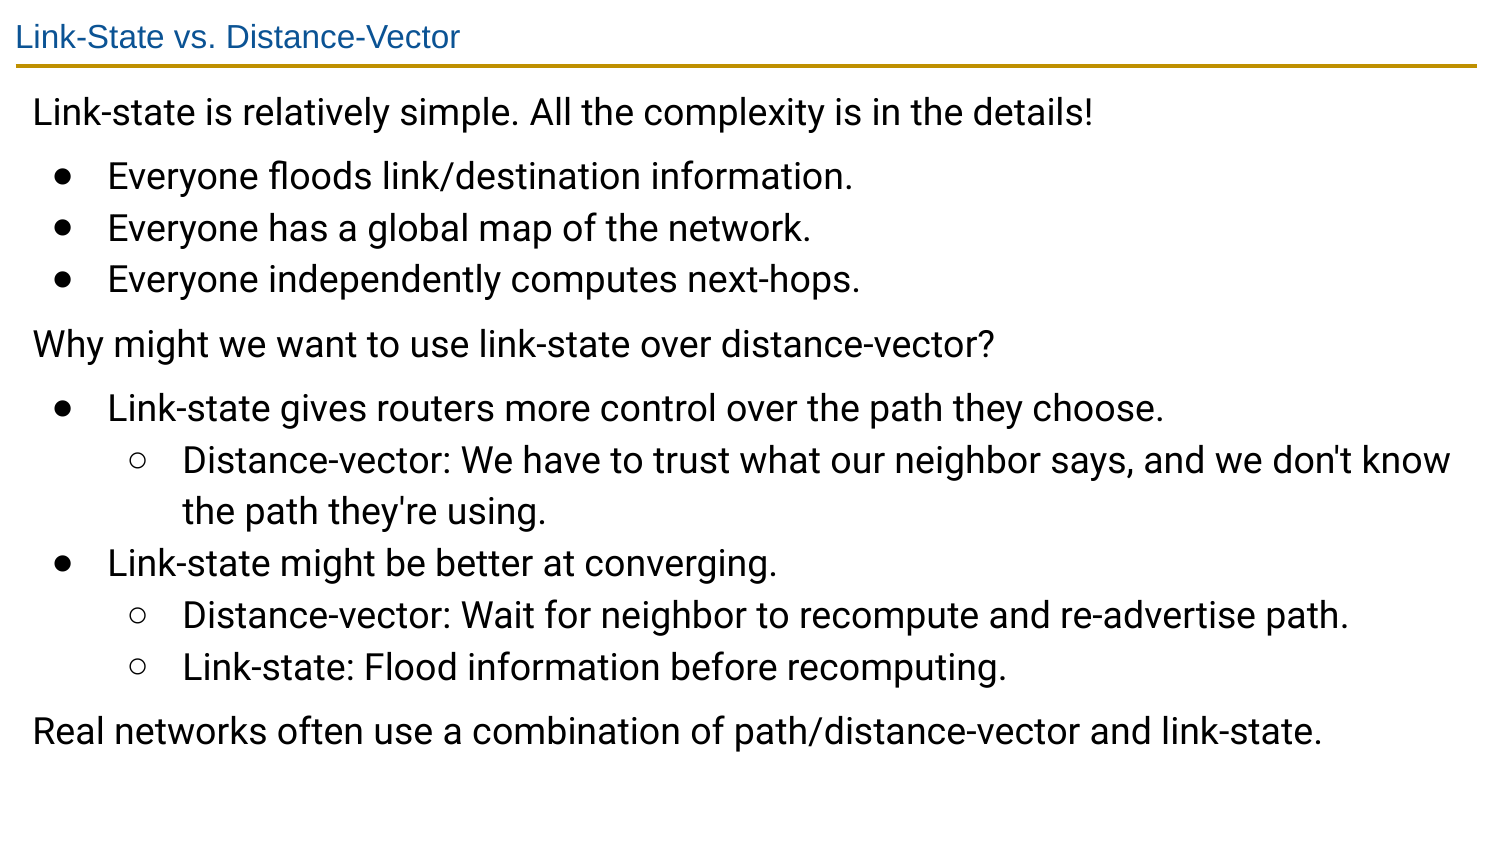

# Link-State vs. Distance-Vector
Link-state is relatively simple. All the complexity is in the details!
Everyone floods link/destination information.
Everyone has a global map of the network.
Everyone independently computes next-hops.
Why might we want to use link-state over distance-vector?
Link-state gives routers more control over the path they choose.
Distance-vector: We have to trust what our neighbor says, and we don't know the path they're using.
Link-state might be better at converging.
Distance-vector: Wait for neighbor to recompute and re-advertise path.
Link-state: Flood information before recomputing.
Real networks often use a combination of path/distance-vector and link-state.